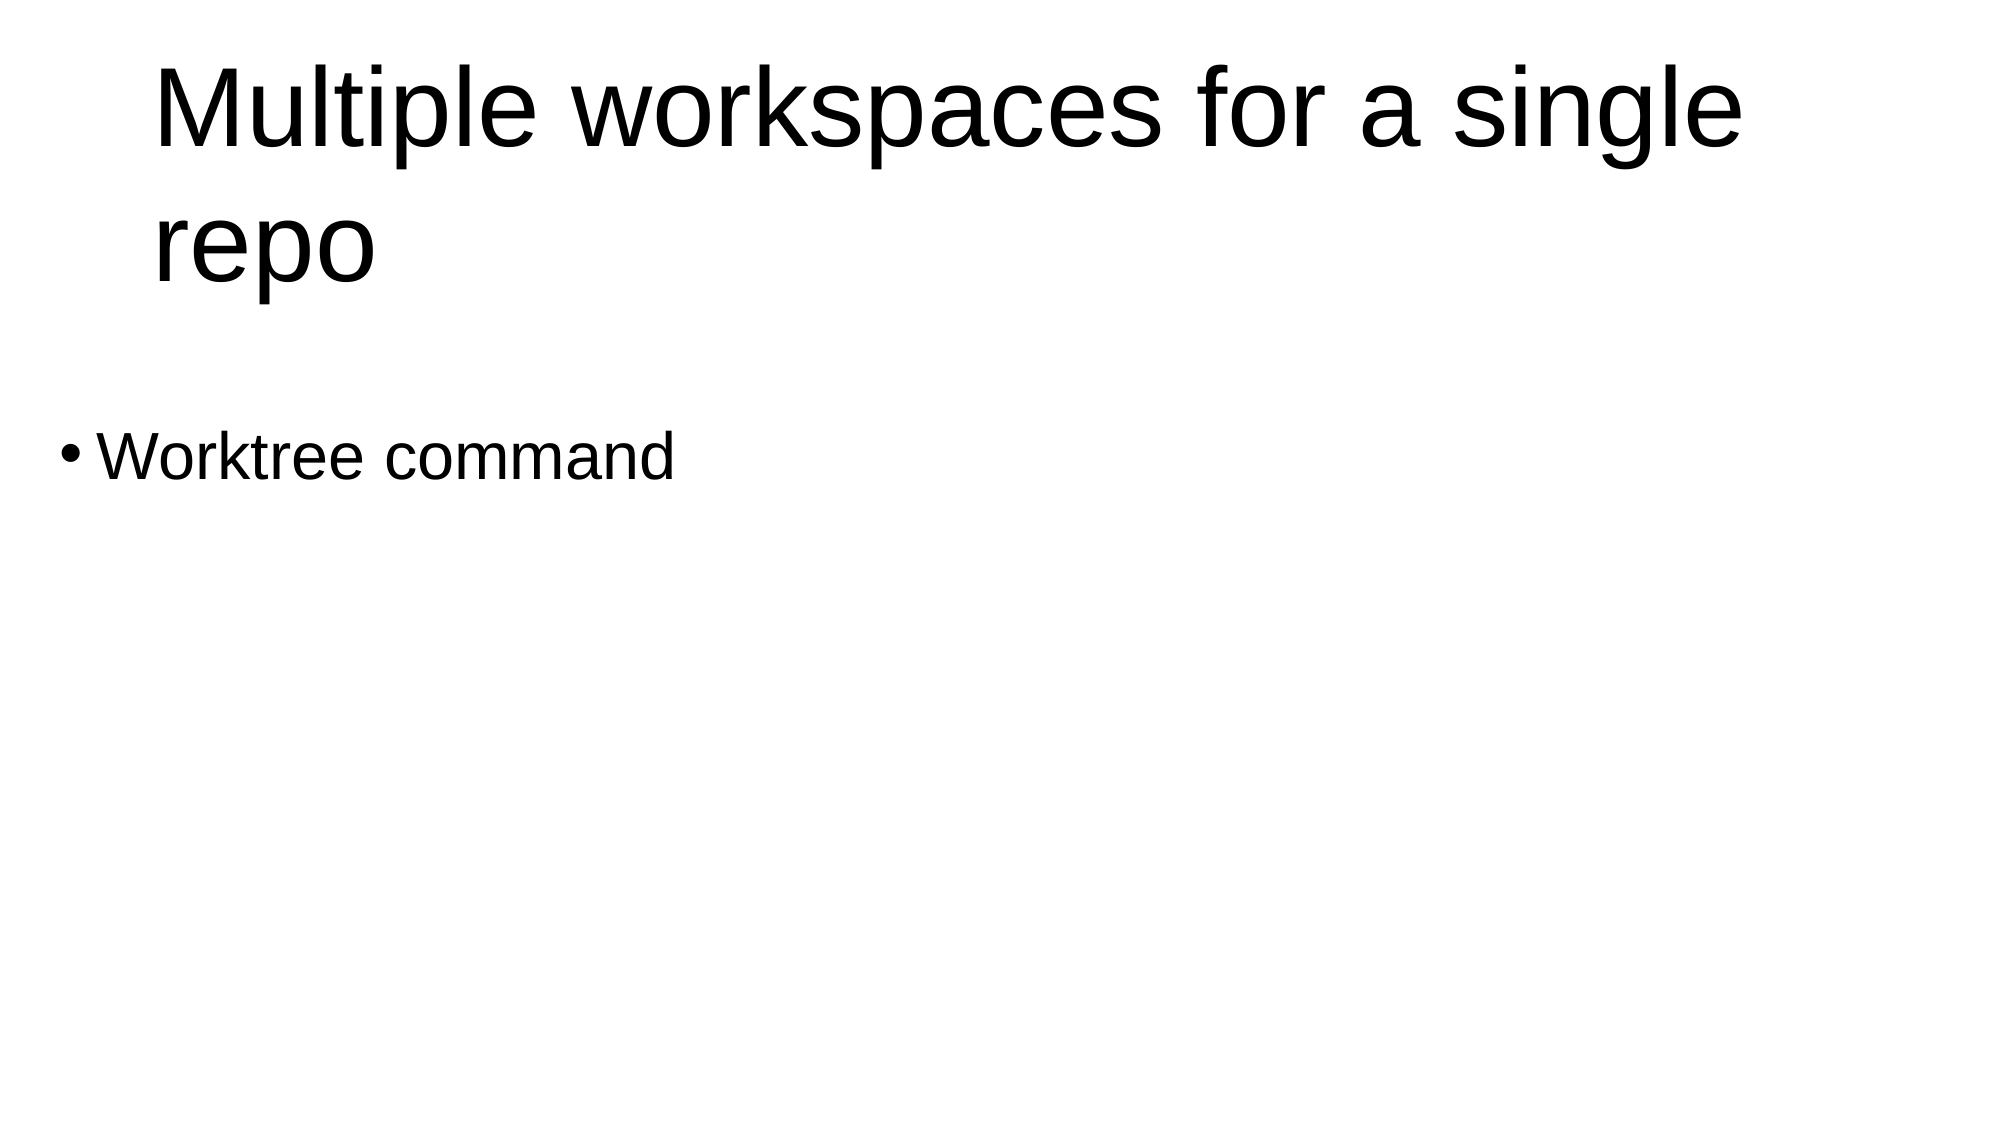

# Multiple workspaces for a single repo
Worktree command